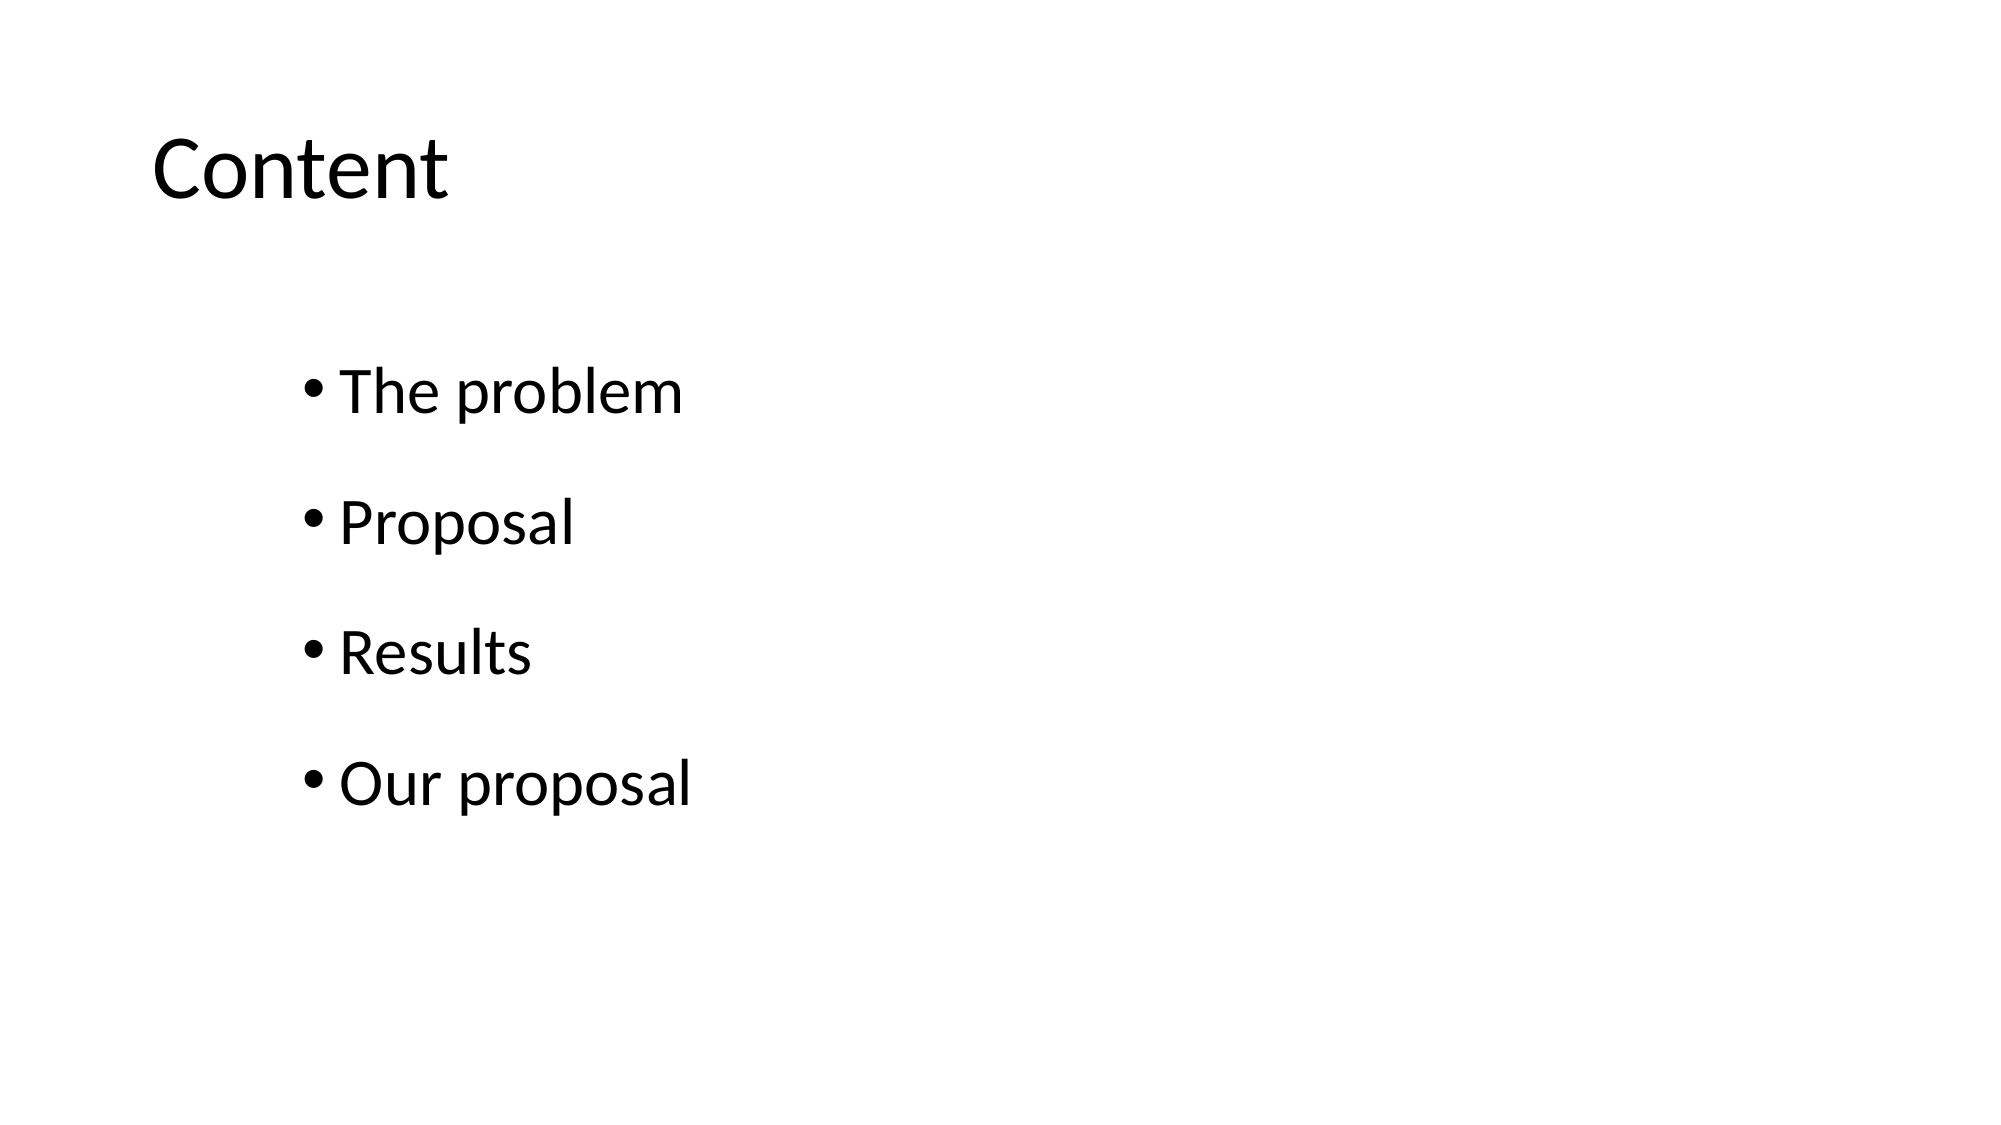

# Content
The problem
Proposal
Results
Our proposal